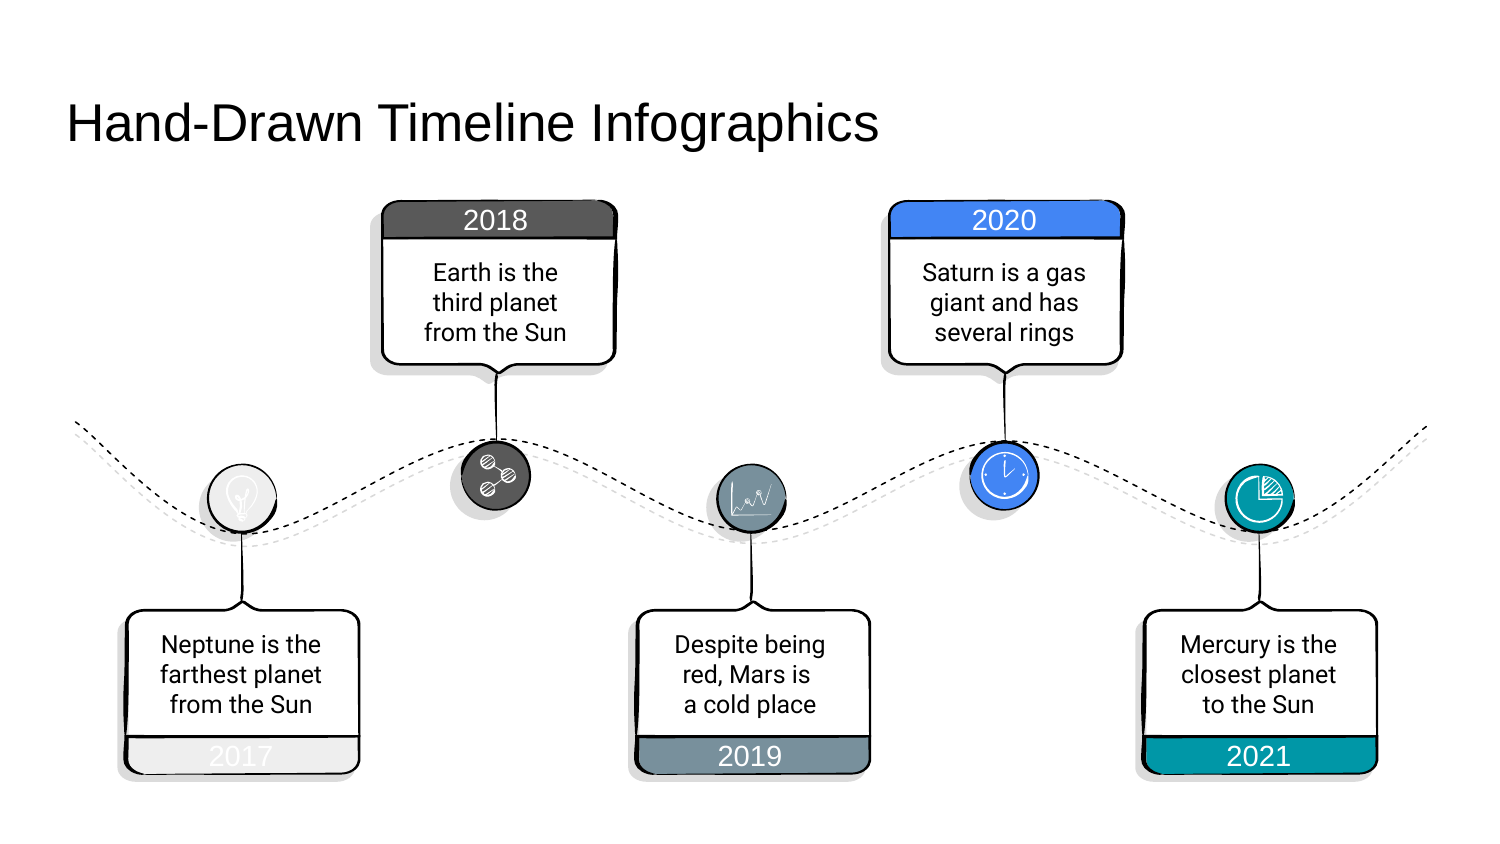

# Hand-Drawn Timeline Infographics

2018
Earth is the third planet from the Sun

2020
Saturn is a gas giant and has several rings

Mercury is the closest planet to the Sun
2021

Neptune is the farthest planet
from the Sun
2017

Despite being red, Mars is
a cold place
2019